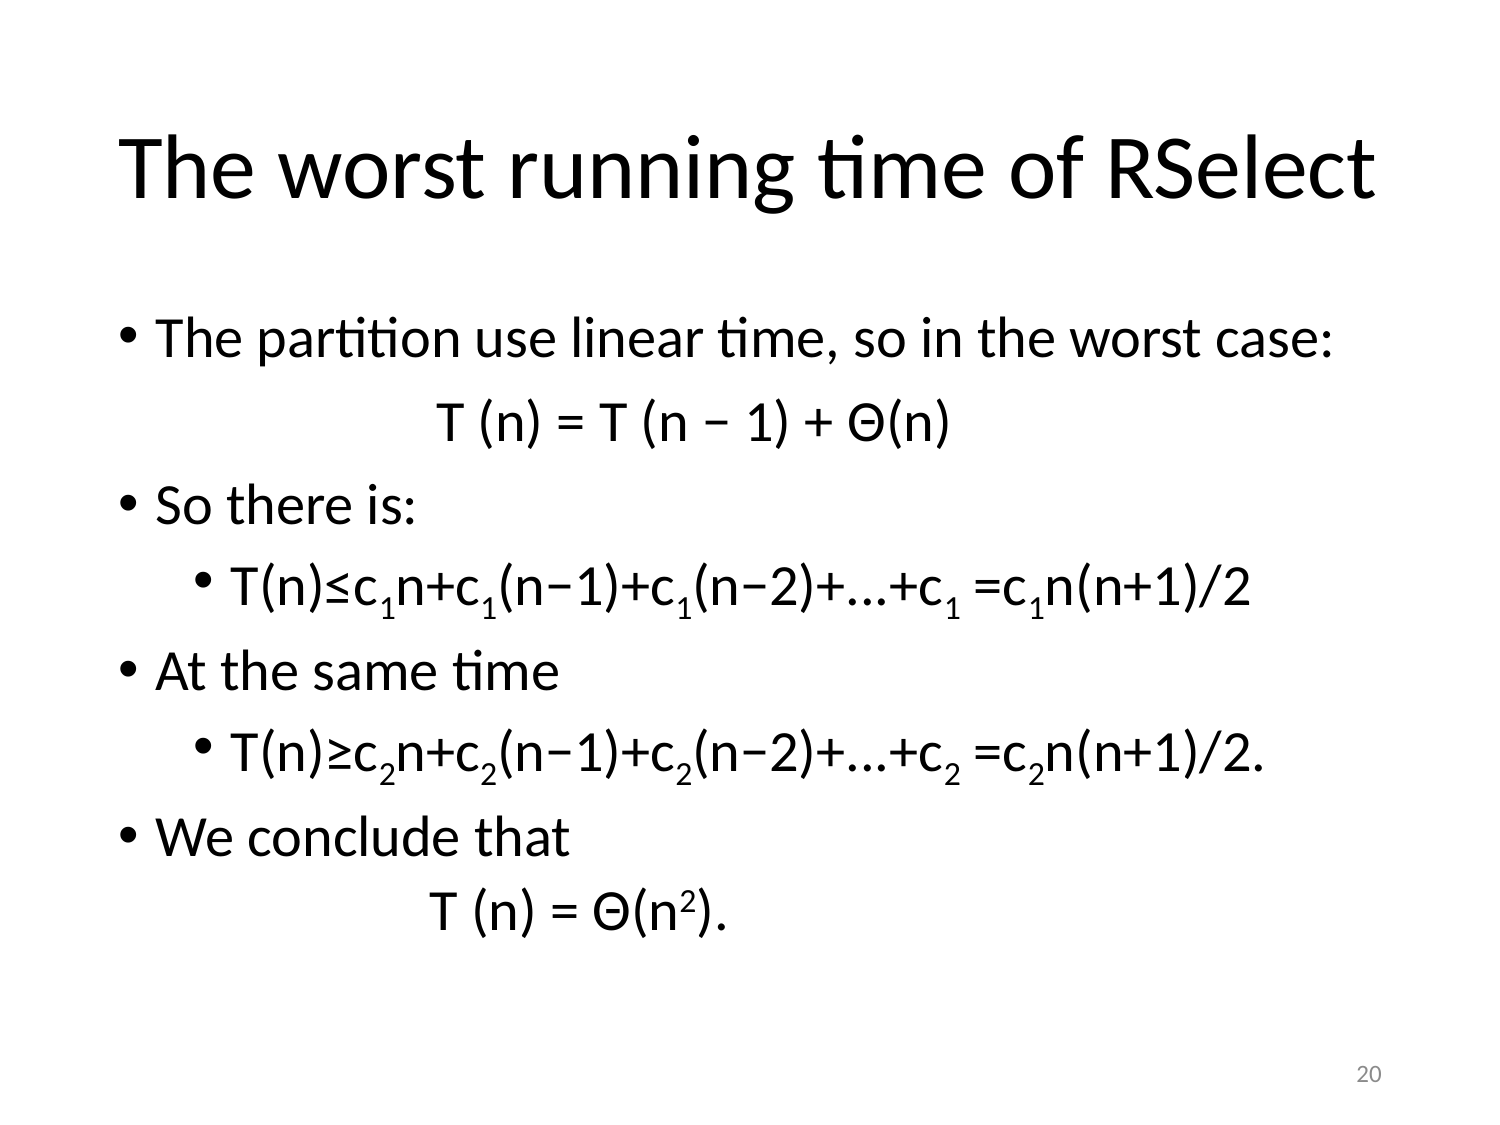

# The worst running time of RSelect
The partition use linear time, so in the worst case:
                        T (n) = T (n − 1) + Θ(n)
So there is:
T(n)≤c1n+c1(n−1)+c1(n−2)+...+c1 =c1n(n+1)/2
At the same time
T(n)≥c2n+c2(n−1)+c2(n−2)+...+c2 =c2n(n+1)/2.
We conclude that
                     T (n) = Θ(n2).

20